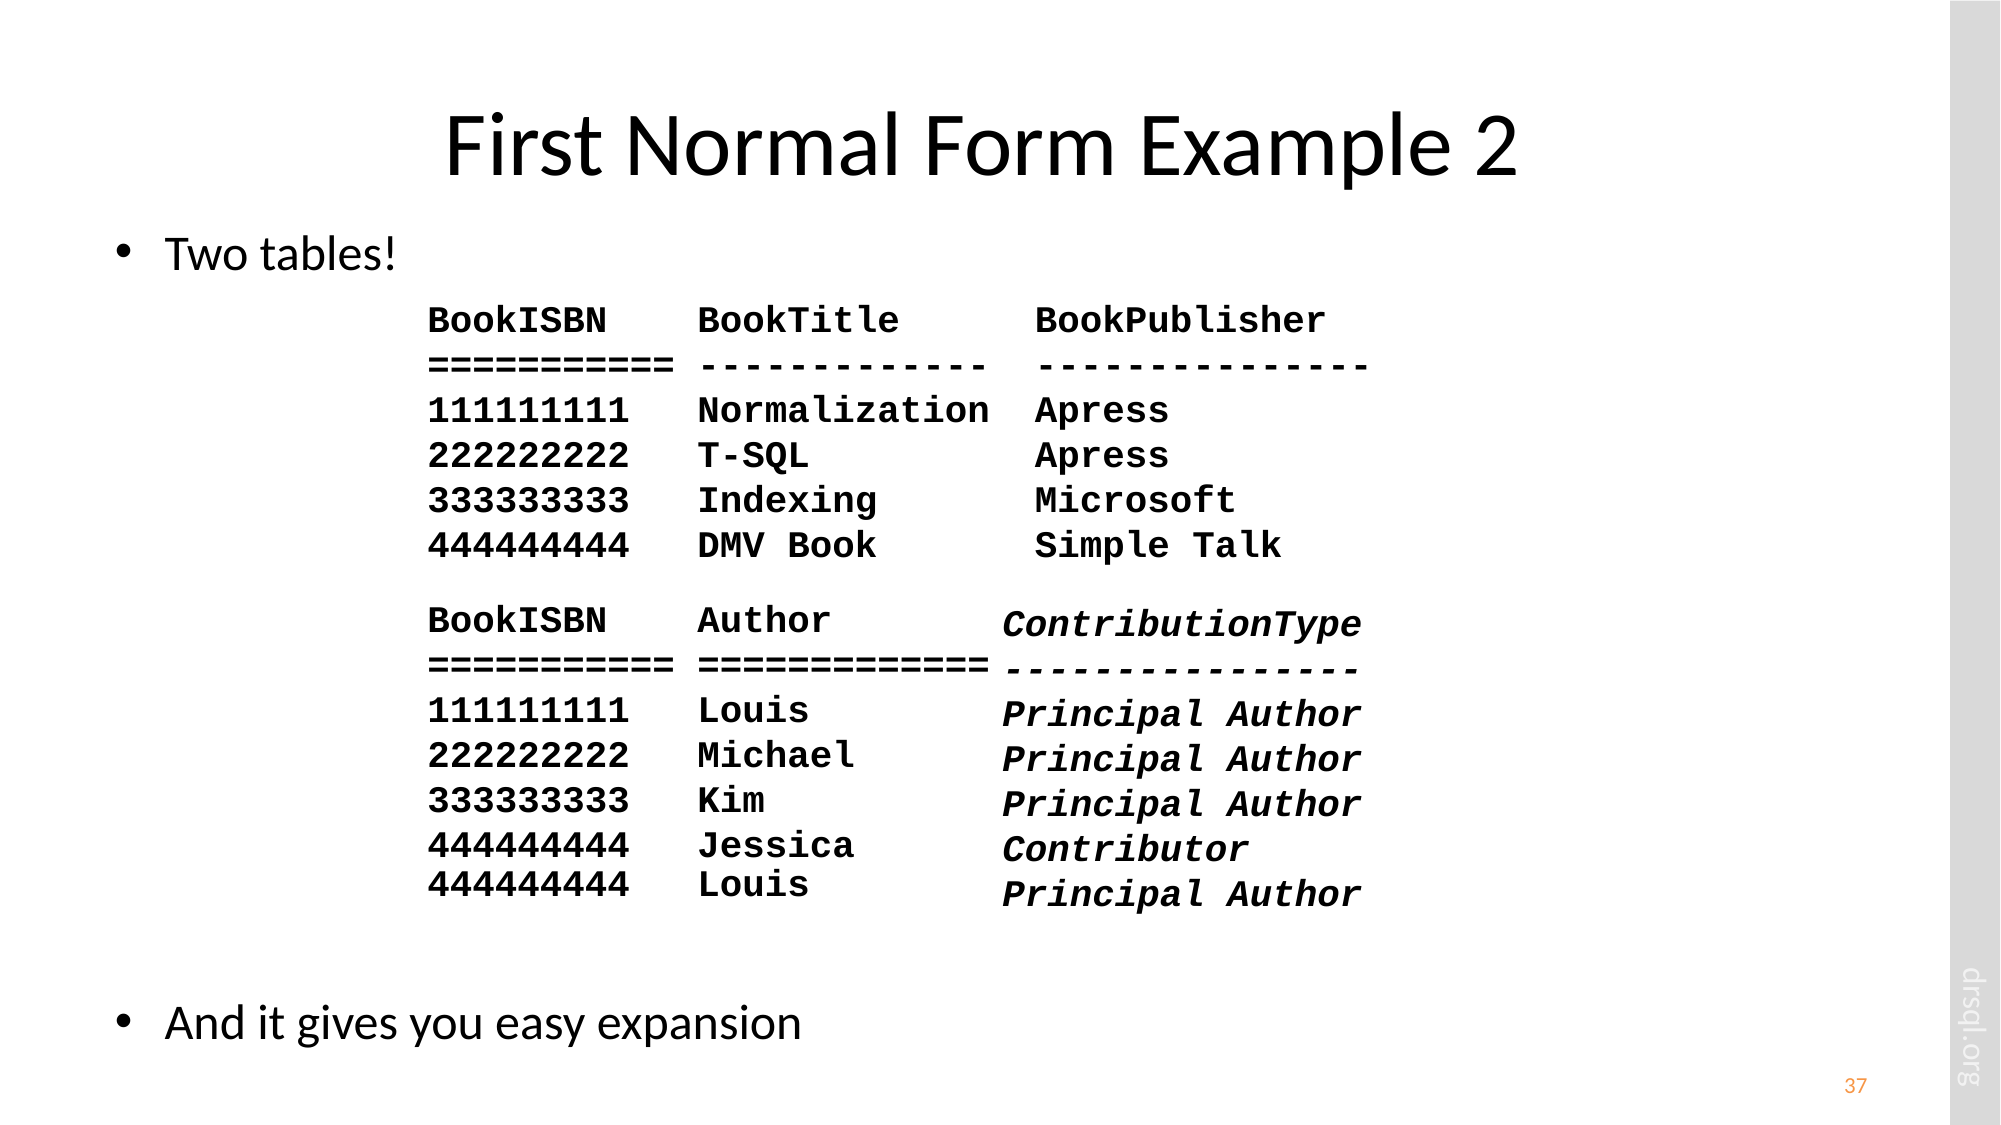

# First Normal Form Example 2
Two tables!

And it gives you easy expansion
BookISBN    BookTitle      BookPublisher
=========== -------------  ---------------
111111111   Normalization  Apress
222222222   T-SQL          Apress
333333333   Indexing       Microsoft
444444444   DMV Book       Simple Talk

BookISBN    Author
=========== =============
111111111   Louis
222222222   Michael
333333333   Kim
444444444   Jessica
ContributionType
----------------
Principal Author
Principal Author
Principal Author
Contributor
Principal Author
444444444   Louis